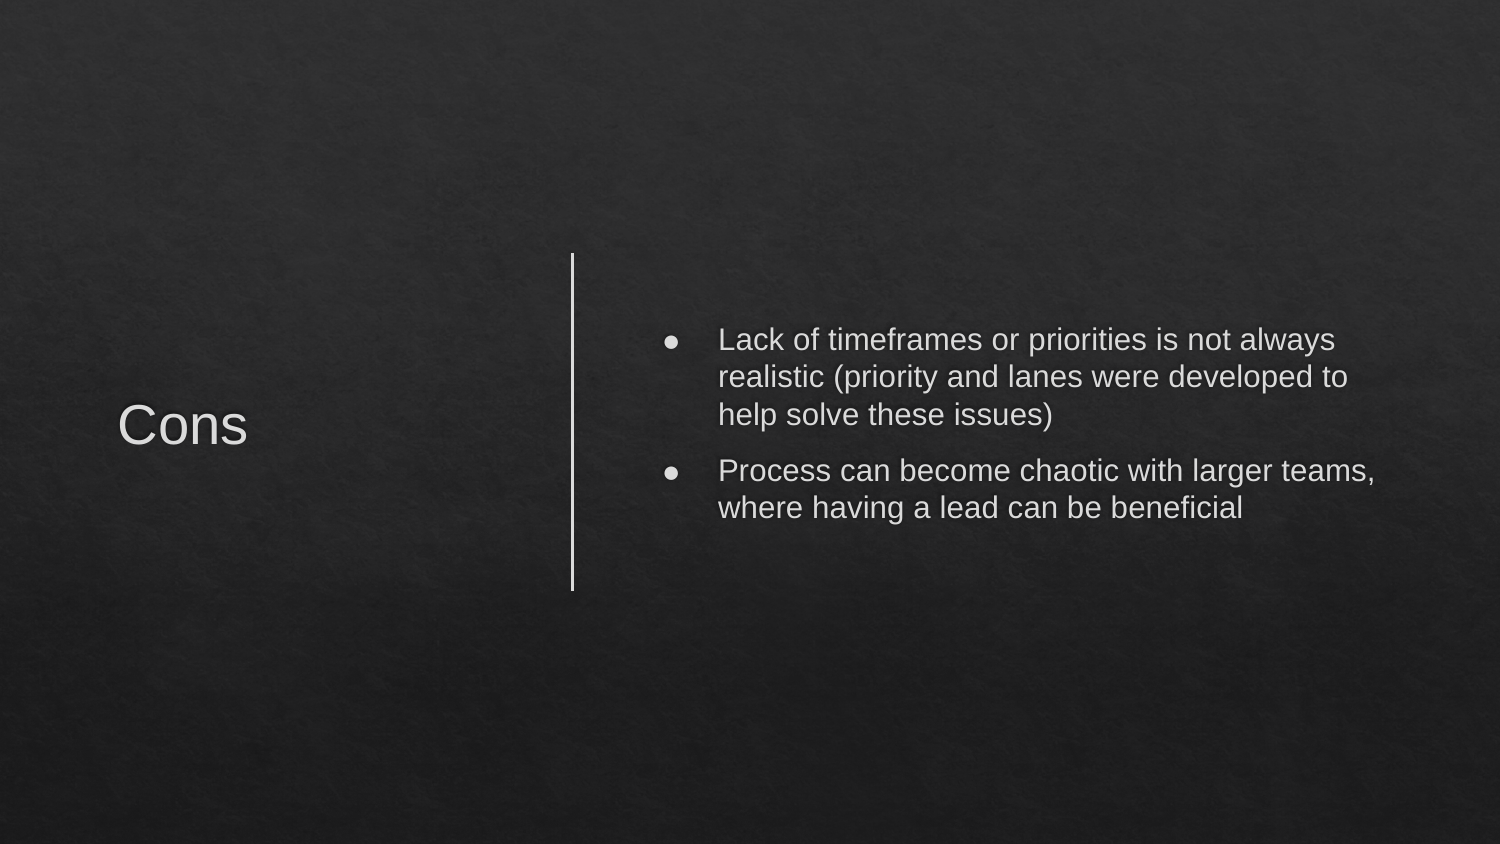

# Cons
Lack of timeframes or priorities is not always realistic (priority and lanes were developed to help solve these issues)
Process can become chaotic with larger teams, where having a lead can be beneficial